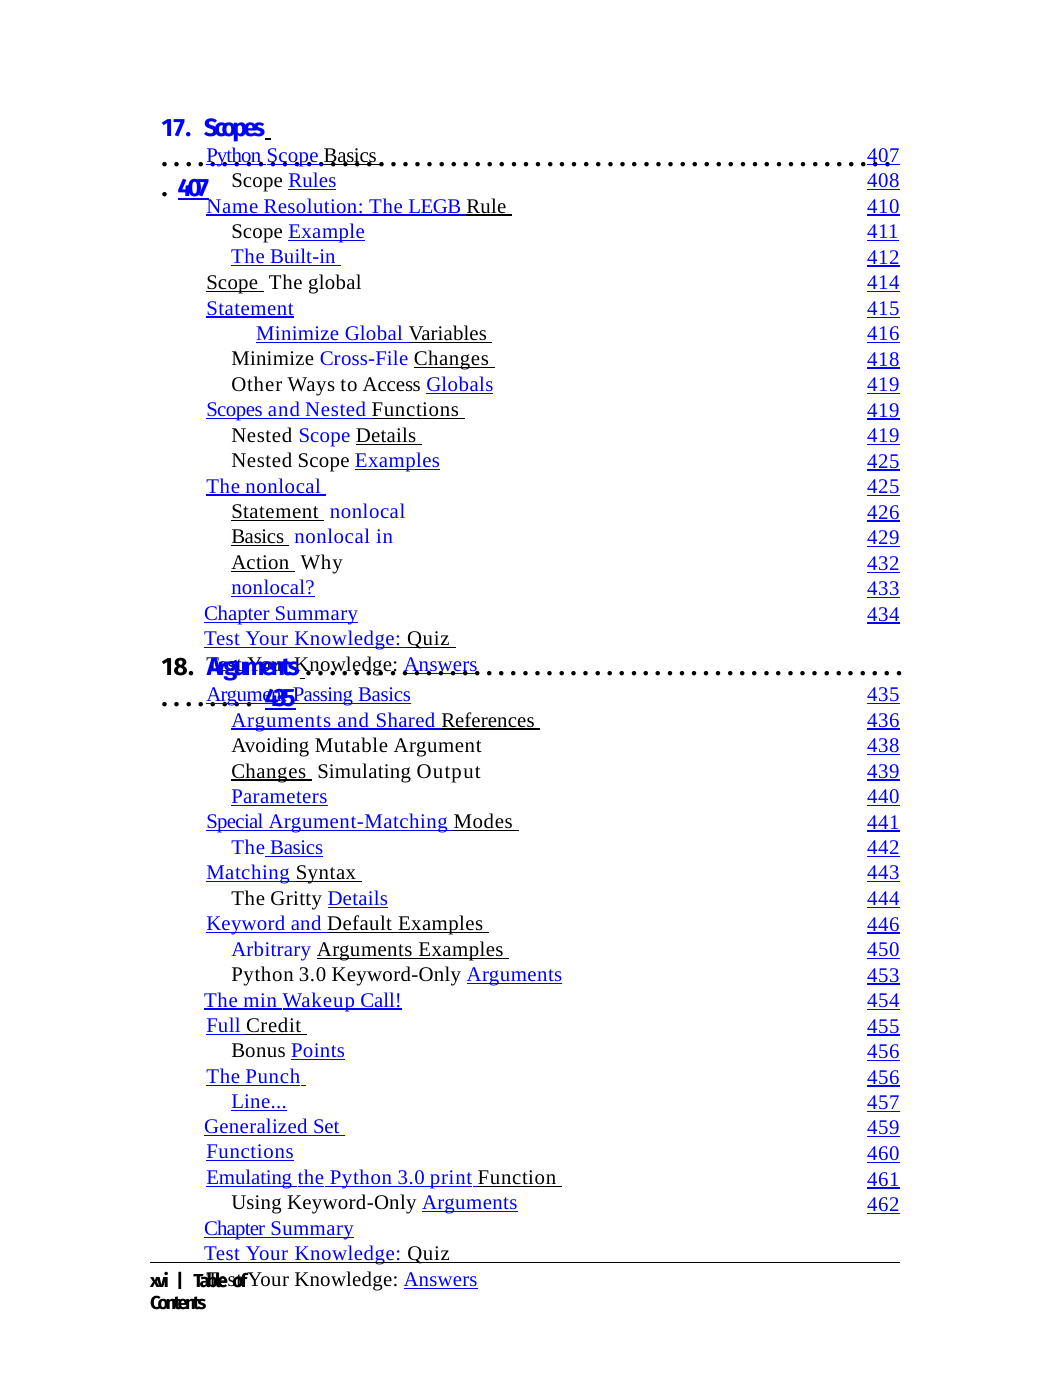

17.  Scopes . . . . . . . . . . . . . . . . . . . . . . . . . . . . . . . . . . . . . . . . . . . . . . . . . . . . . . . . . . . . . . 407
Python Scope Basics  Scope Rules
Name Resolution: The LEGB Rule  Scope Example
The Built-in Scope  The global Statement
Minimize Global Variables  Minimize Cross-File Changes  Other Ways to Access Globals
Scopes and Nested Functions  Nested Scope Details  Nested Scope Examples
The nonlocal Statement  nonlocal Basics  nonlocal in Action  Why nonlocal?
Chapter Summary
Test Your Knowledge: Quiz  Test Your Knowledge: Answers
407
408
410
411
412
414
415
416
418
419
419
419
425
425
426
429
432
433
434
18.  Arguments . . . . . . . . . . . . . . . . . . . . . . . . . . . . . . . . . . . . . . . . . . . . . . . . . . . . . . . . . . 435
Argument-Passing Basics
Arguments and Shared References  Avoiding Mutable Argument Changes  Simulating Output Parameters
Special Argument-Matching Modes  The Basics
Matching Syntax  The Gritty Details
Keyword and Default Examples  Arbitrary Arguments Examples  Python 3.0 Keyword-Only Arguments
The min Wakeup Call!
Full Credit  Bonus Points
The Punch Line...
Generalized Set Functions
Emulating the Python 3.0 print Function  Using Keyword-Only Arguments
Chapter Summary
Test Your Knowledge: Quiz  Test Your Knowledge: Answers
435
436
438
439
440
441
442
443
444
446
450
453
454
455
456
456
457
459
460
461
462

xvi  |  Table of Contents